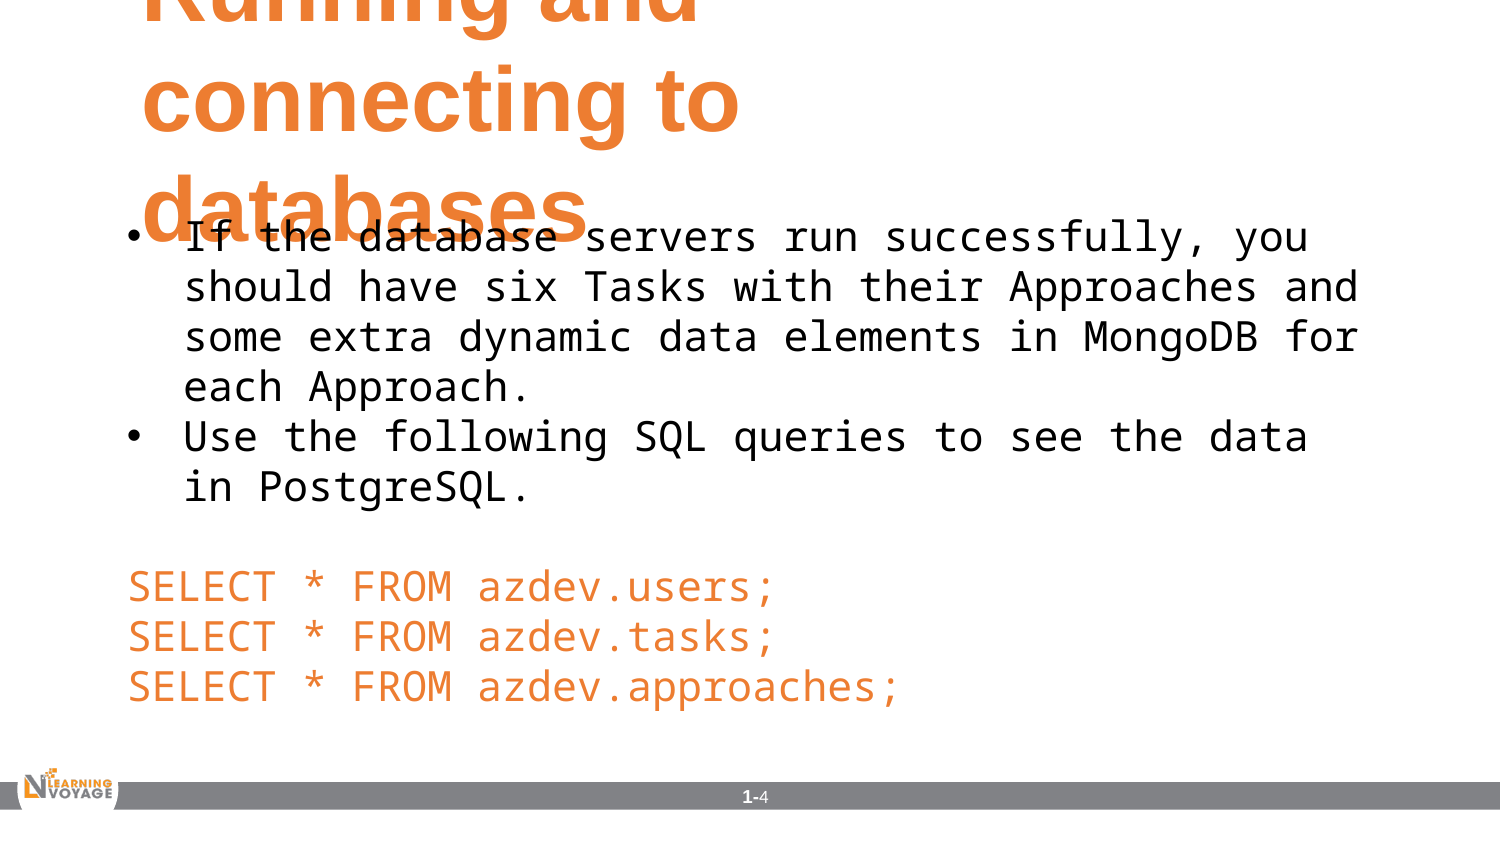

Running and connecting to databases
If the database servers run successfully, you should have six Tasks with their Approaches and some extra dynamic data elements in MongoDB for each Approach.
Use the following SQL queries to see the data in PostgreSQL.

SELECT * FROM azdev.users;
SELECT * FROM azdev.tasks;
SELECT * FROM azdev.approaches;
1-4